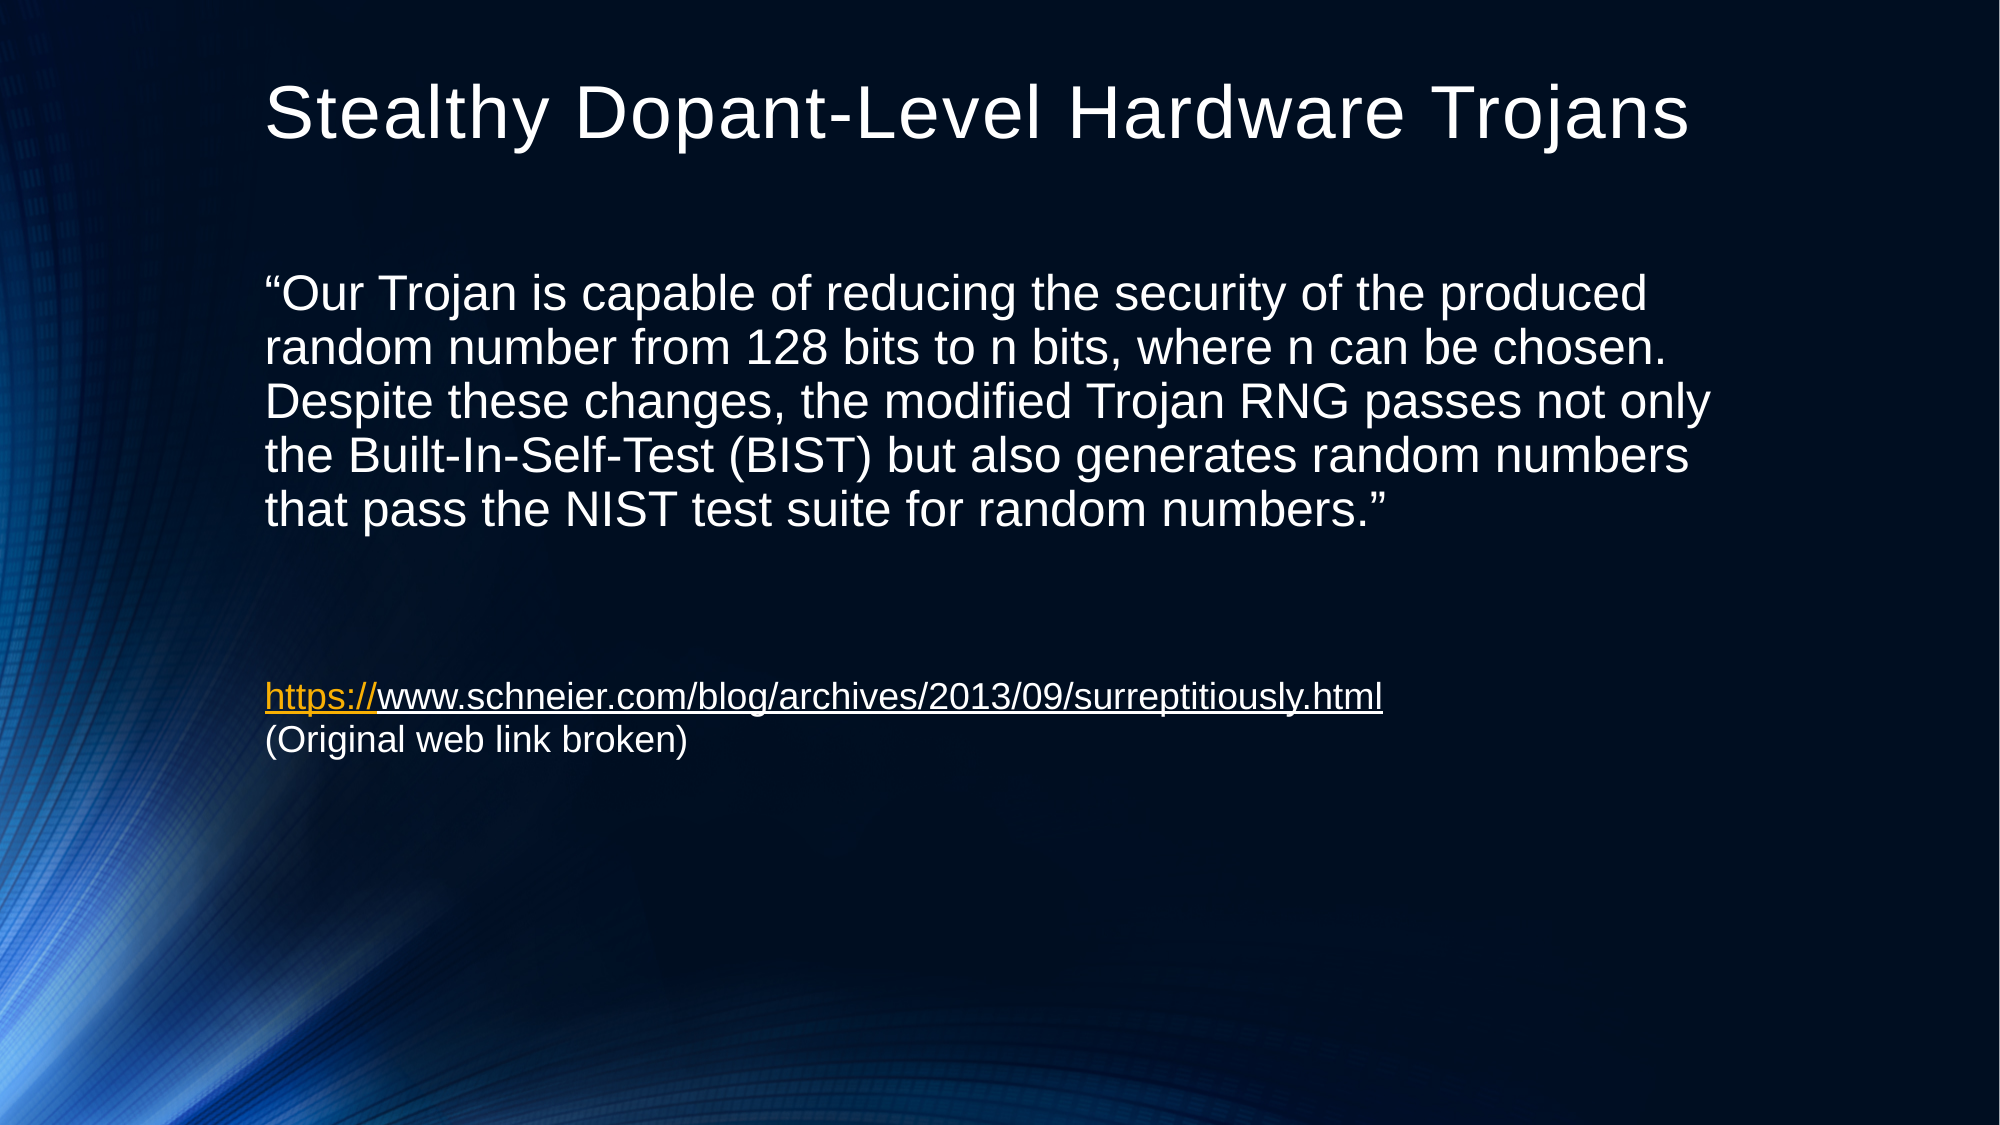

# Stealthy Dopant-Level Hardware Trojans

“Our Trojan is capable of reducing the security of the produced random number from 128 bits to n bits, where n can be chosen. Despite these changes, the modified Trojan RNG passes not only the Built-In-Self-Test (BIST) but also generates random numbers that pass the NIST test suite for random numbers.”

https://www.schneier.com/blog/archives/2013/09/surreptitiously.html
(Original web link broken)